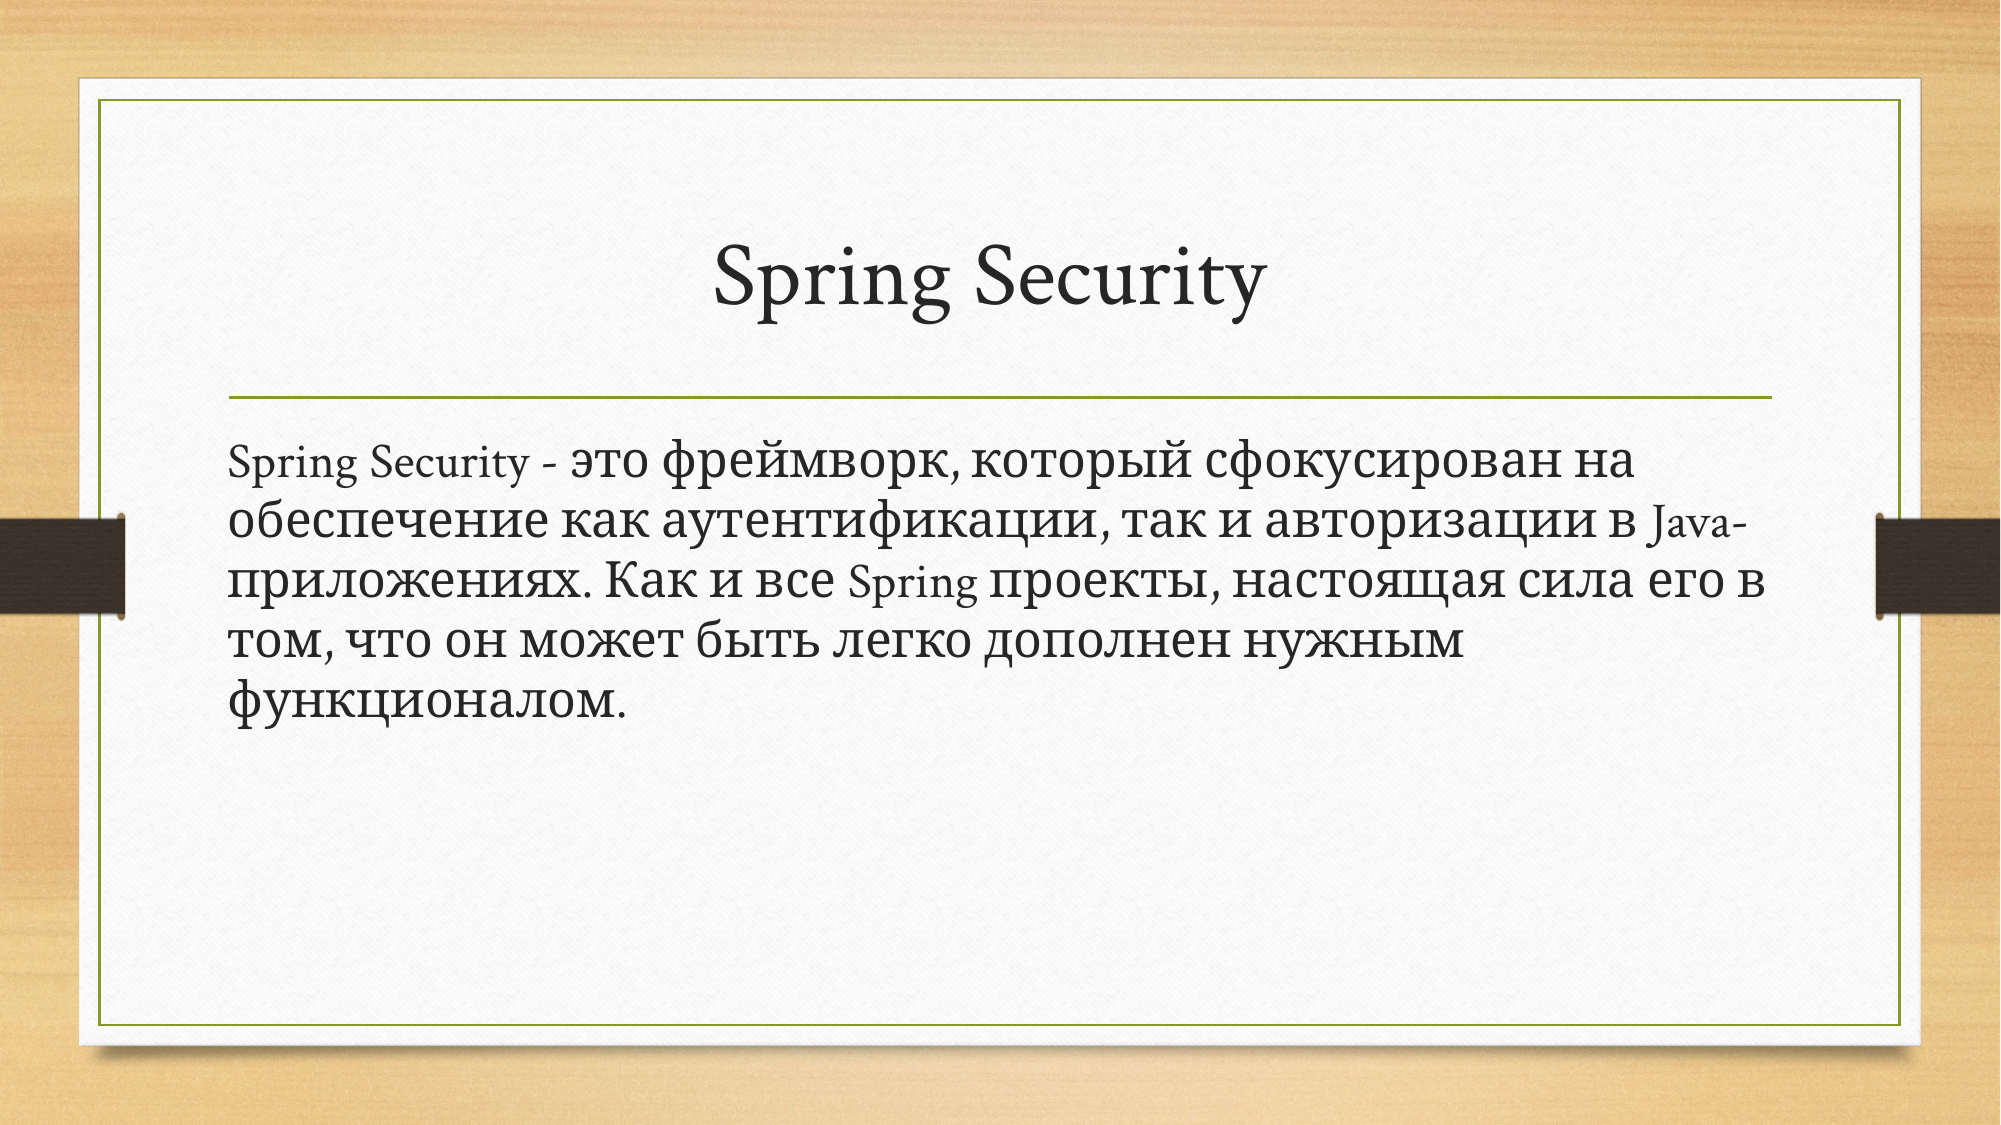

# Spring Security
Spring Security - это фреймворк, который сфокусирован на обеспечение как аутентификации, так и авторизации в Java-приложениях. Как и все Spring проекты, настоящая сила его в том, что он может быть легко дополнен нужным функционалом.